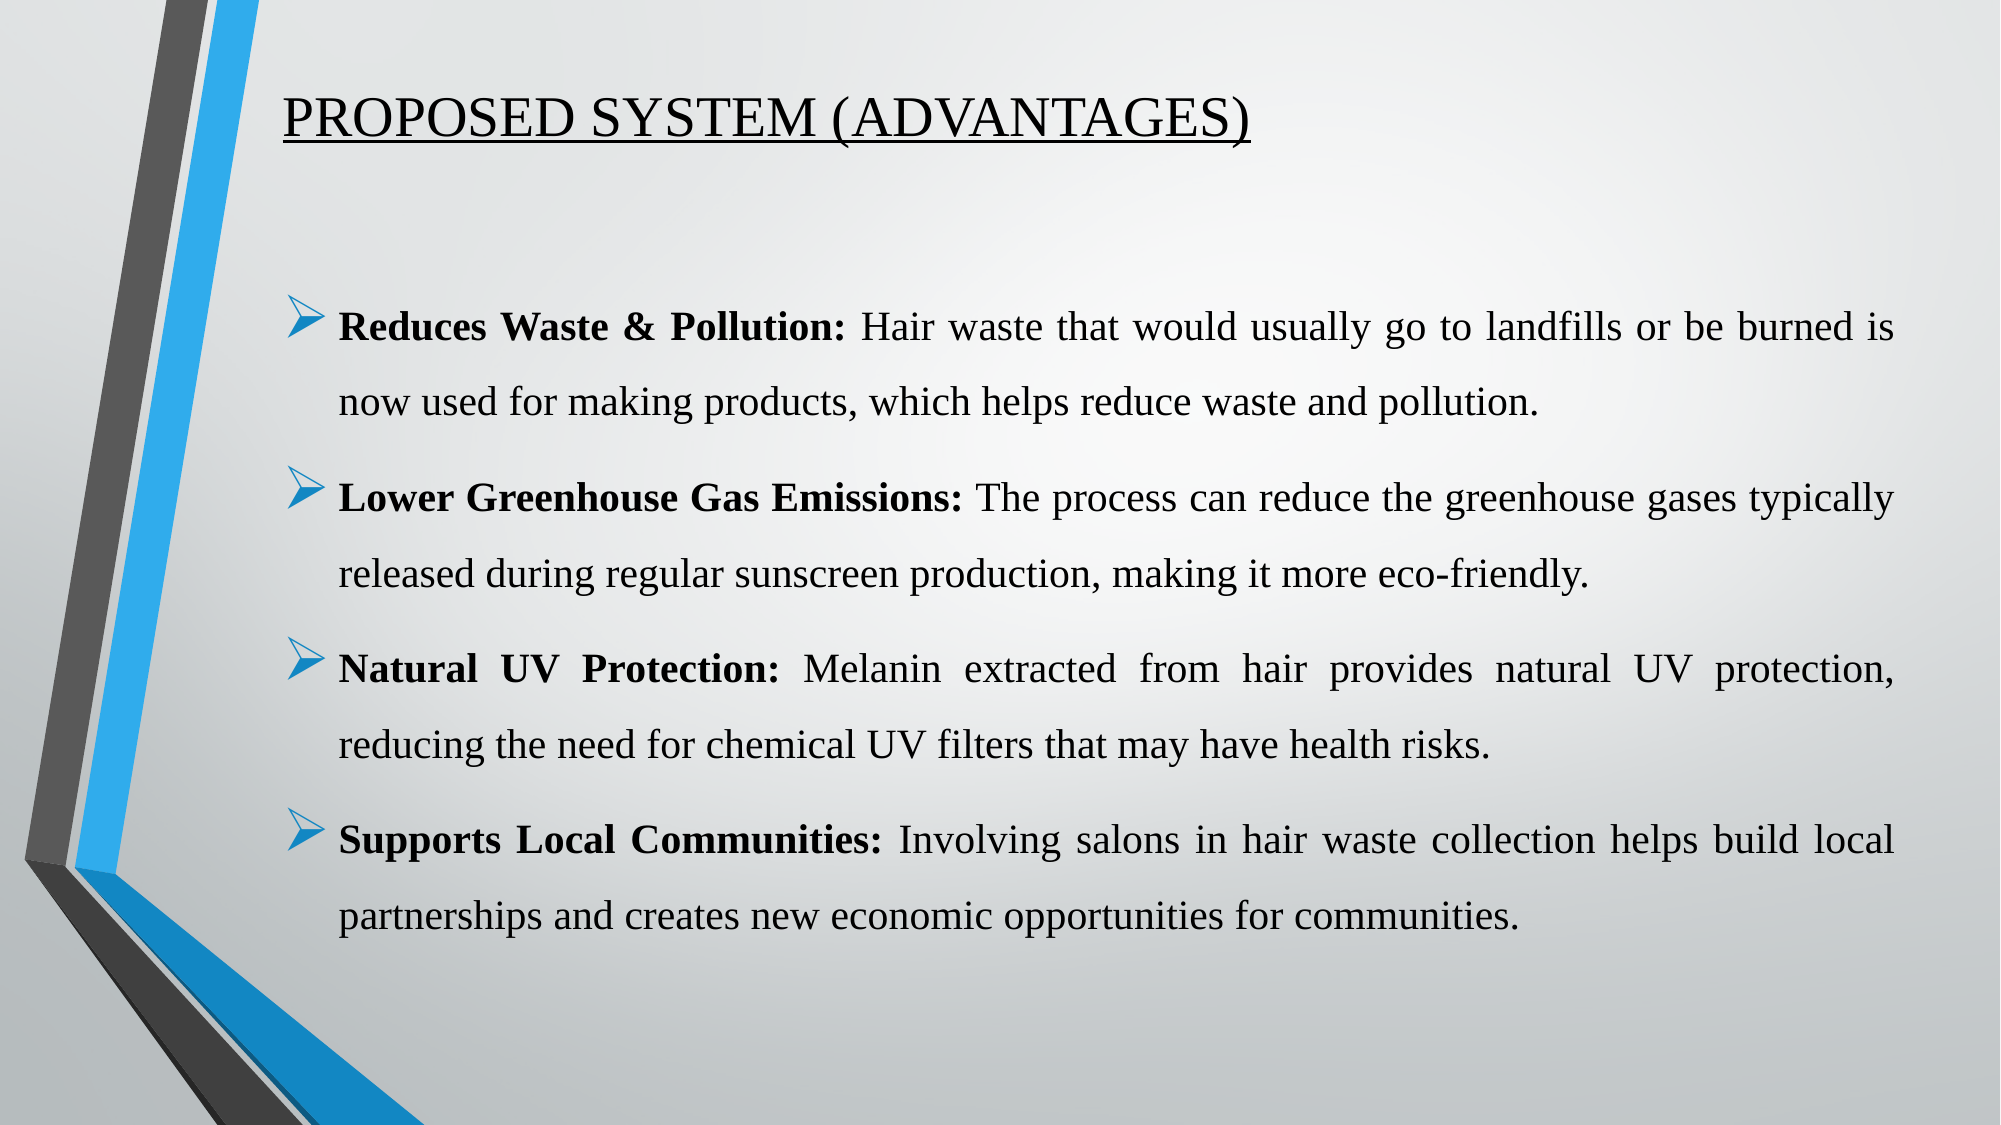

# PROPOSED SYSTEM (ADVANTAGES)
Reduces Waste & Pollution: Hair waste that would usually go to landfills or be burned is now used for making products, which helps reduce waste and pollution.
Lower Greenhouse Gas Emissions: The process can reduce the greenhouse gases typically released during regular sunscreen production, making it more eco-friendly.
Natural UV Protection: Melanin extracted from hair provides natural UV protection, reducing the need for chemical UV filters that may have health risks.
Supports Local Communities: Involving salons in hair waste collection helps build local partnerships and creates new economic opportunities for communities.